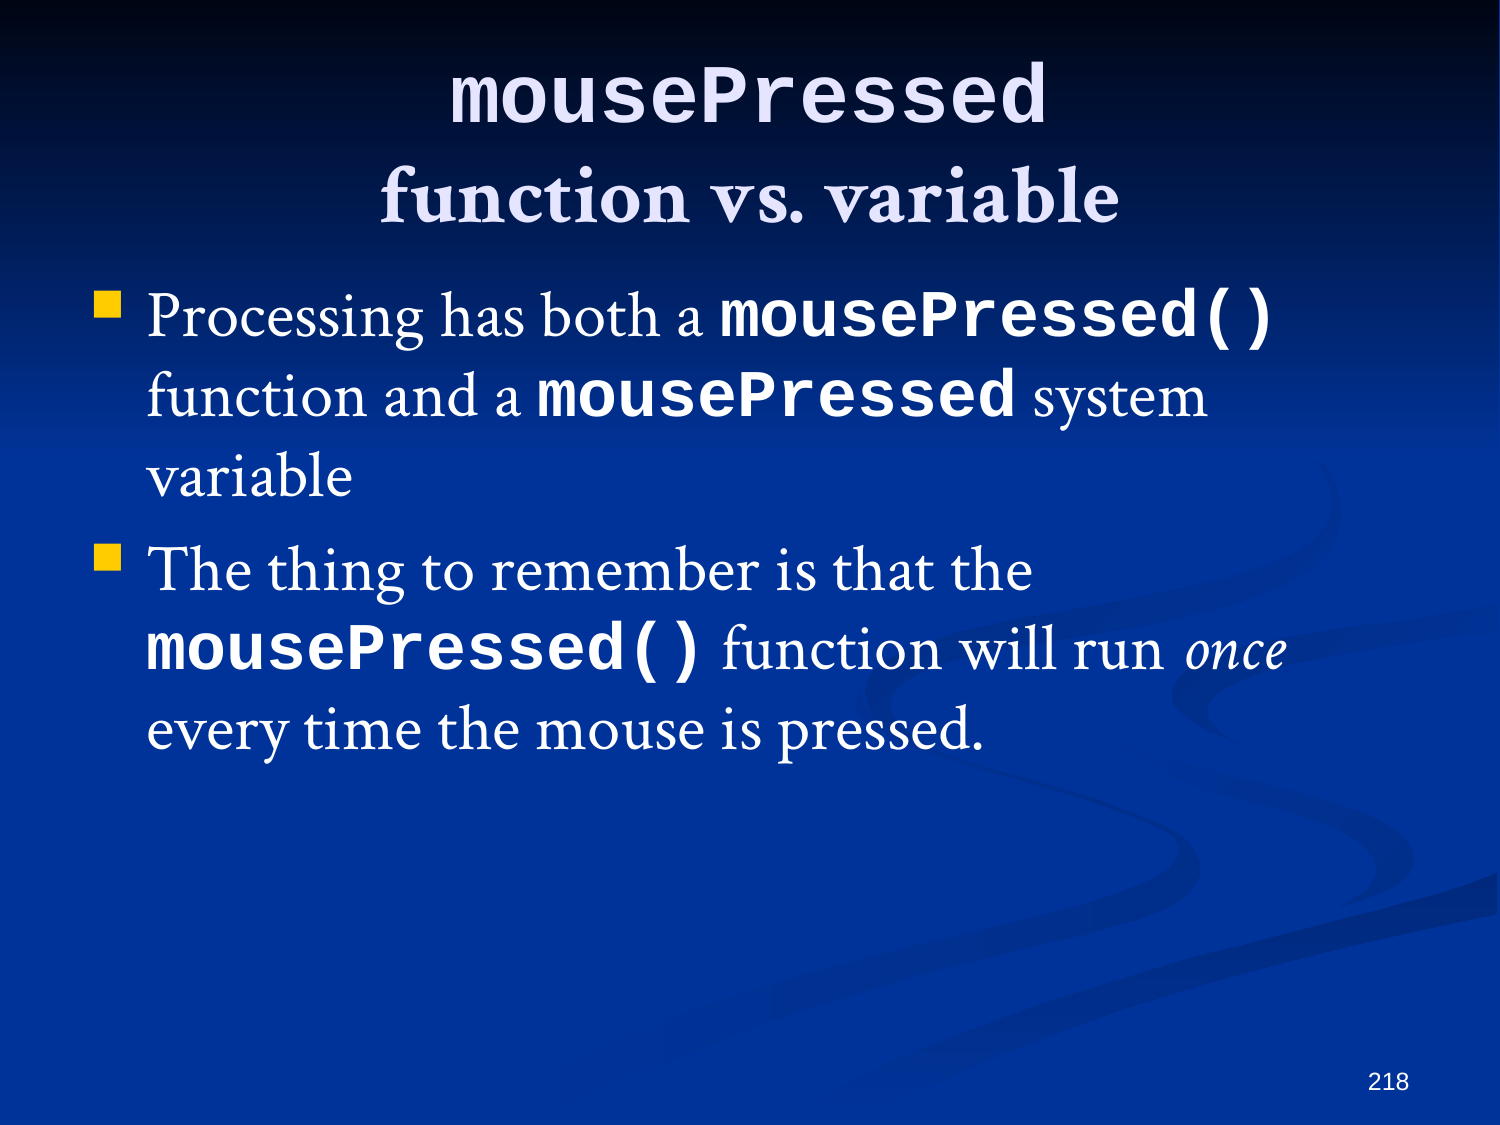

# mousePressed function vs. variable
Processing has both a mousePressed() function and a mousePressed system variable
The thing to remember is that the mousePressed() function will run once every time the mouse is pressed.

218